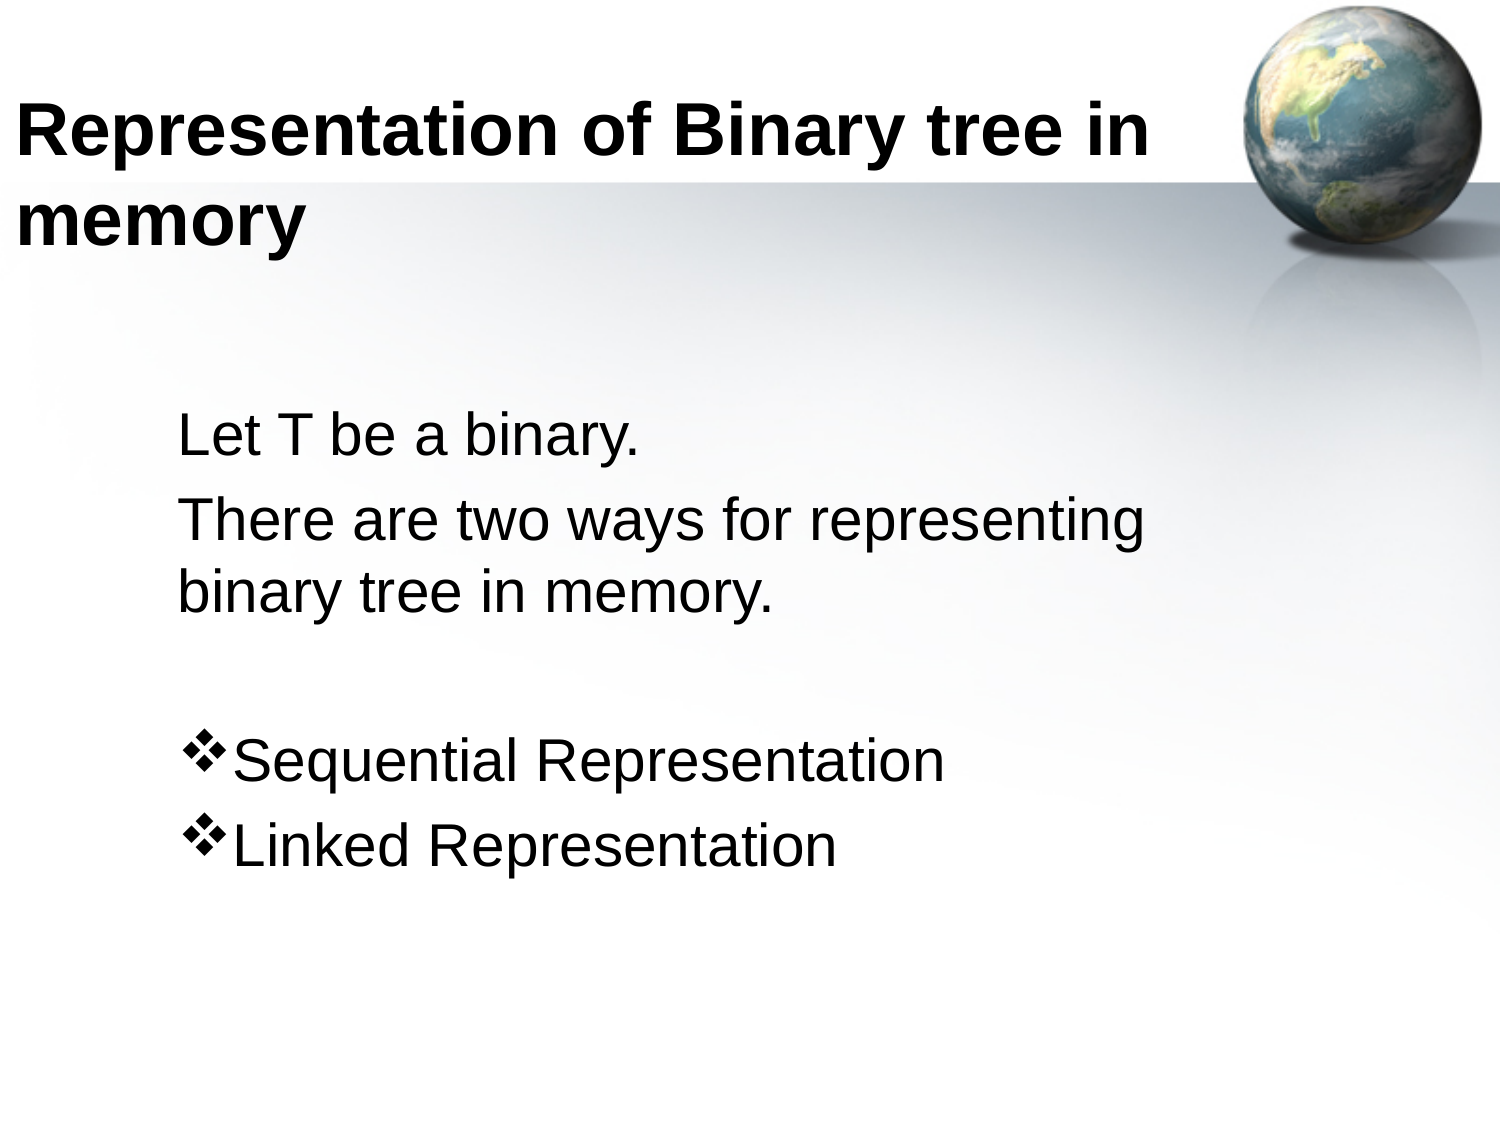

# Representation of Binary tree in memory
Let T be a binary.
There are two ways for representing binary tree in memory.

Sequential Representation
Linked Representation